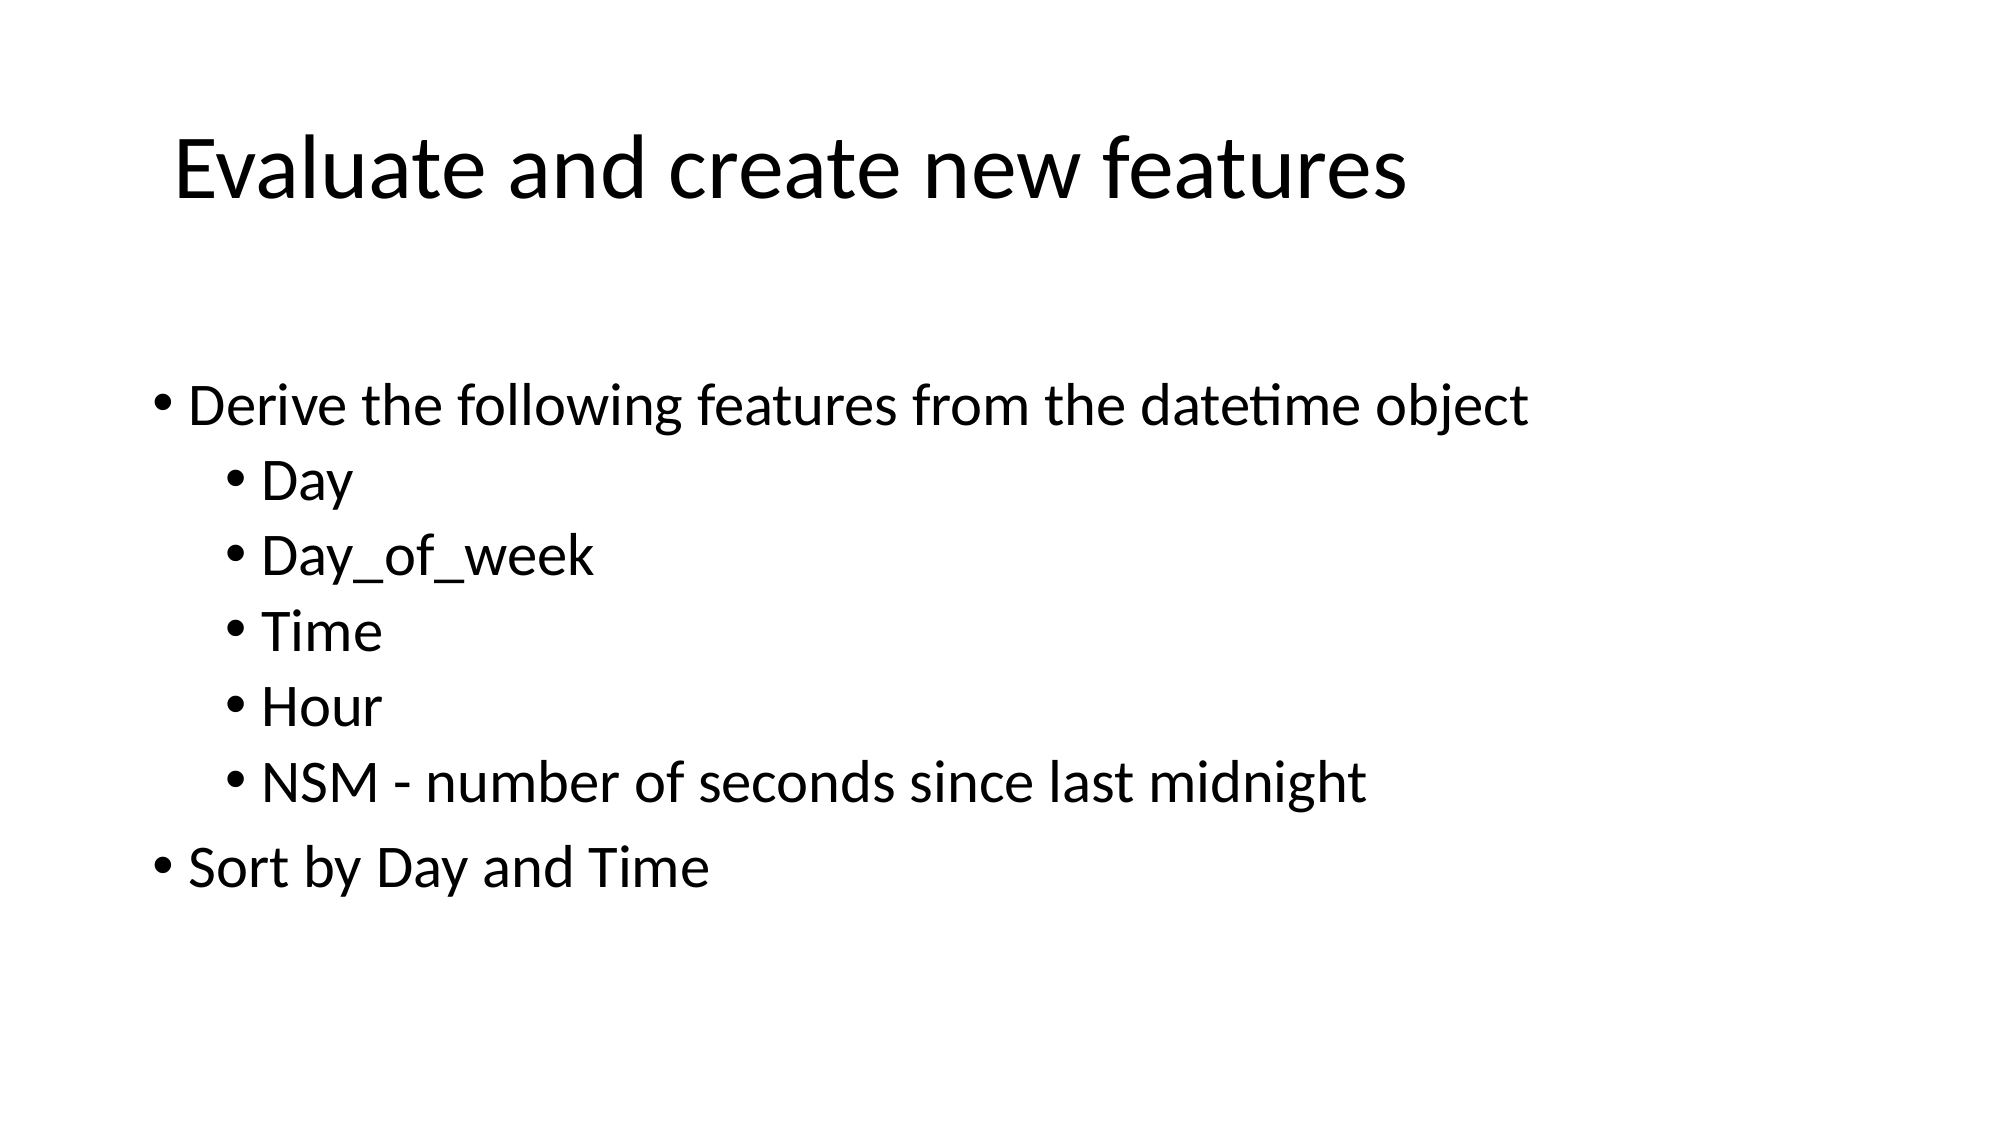

# Evaluate and create new features

Derive the following features from the datetime object
Day
Day_of_week
Time
Hour
NSM - number of seconds since last midnight
Sort by Day and Time